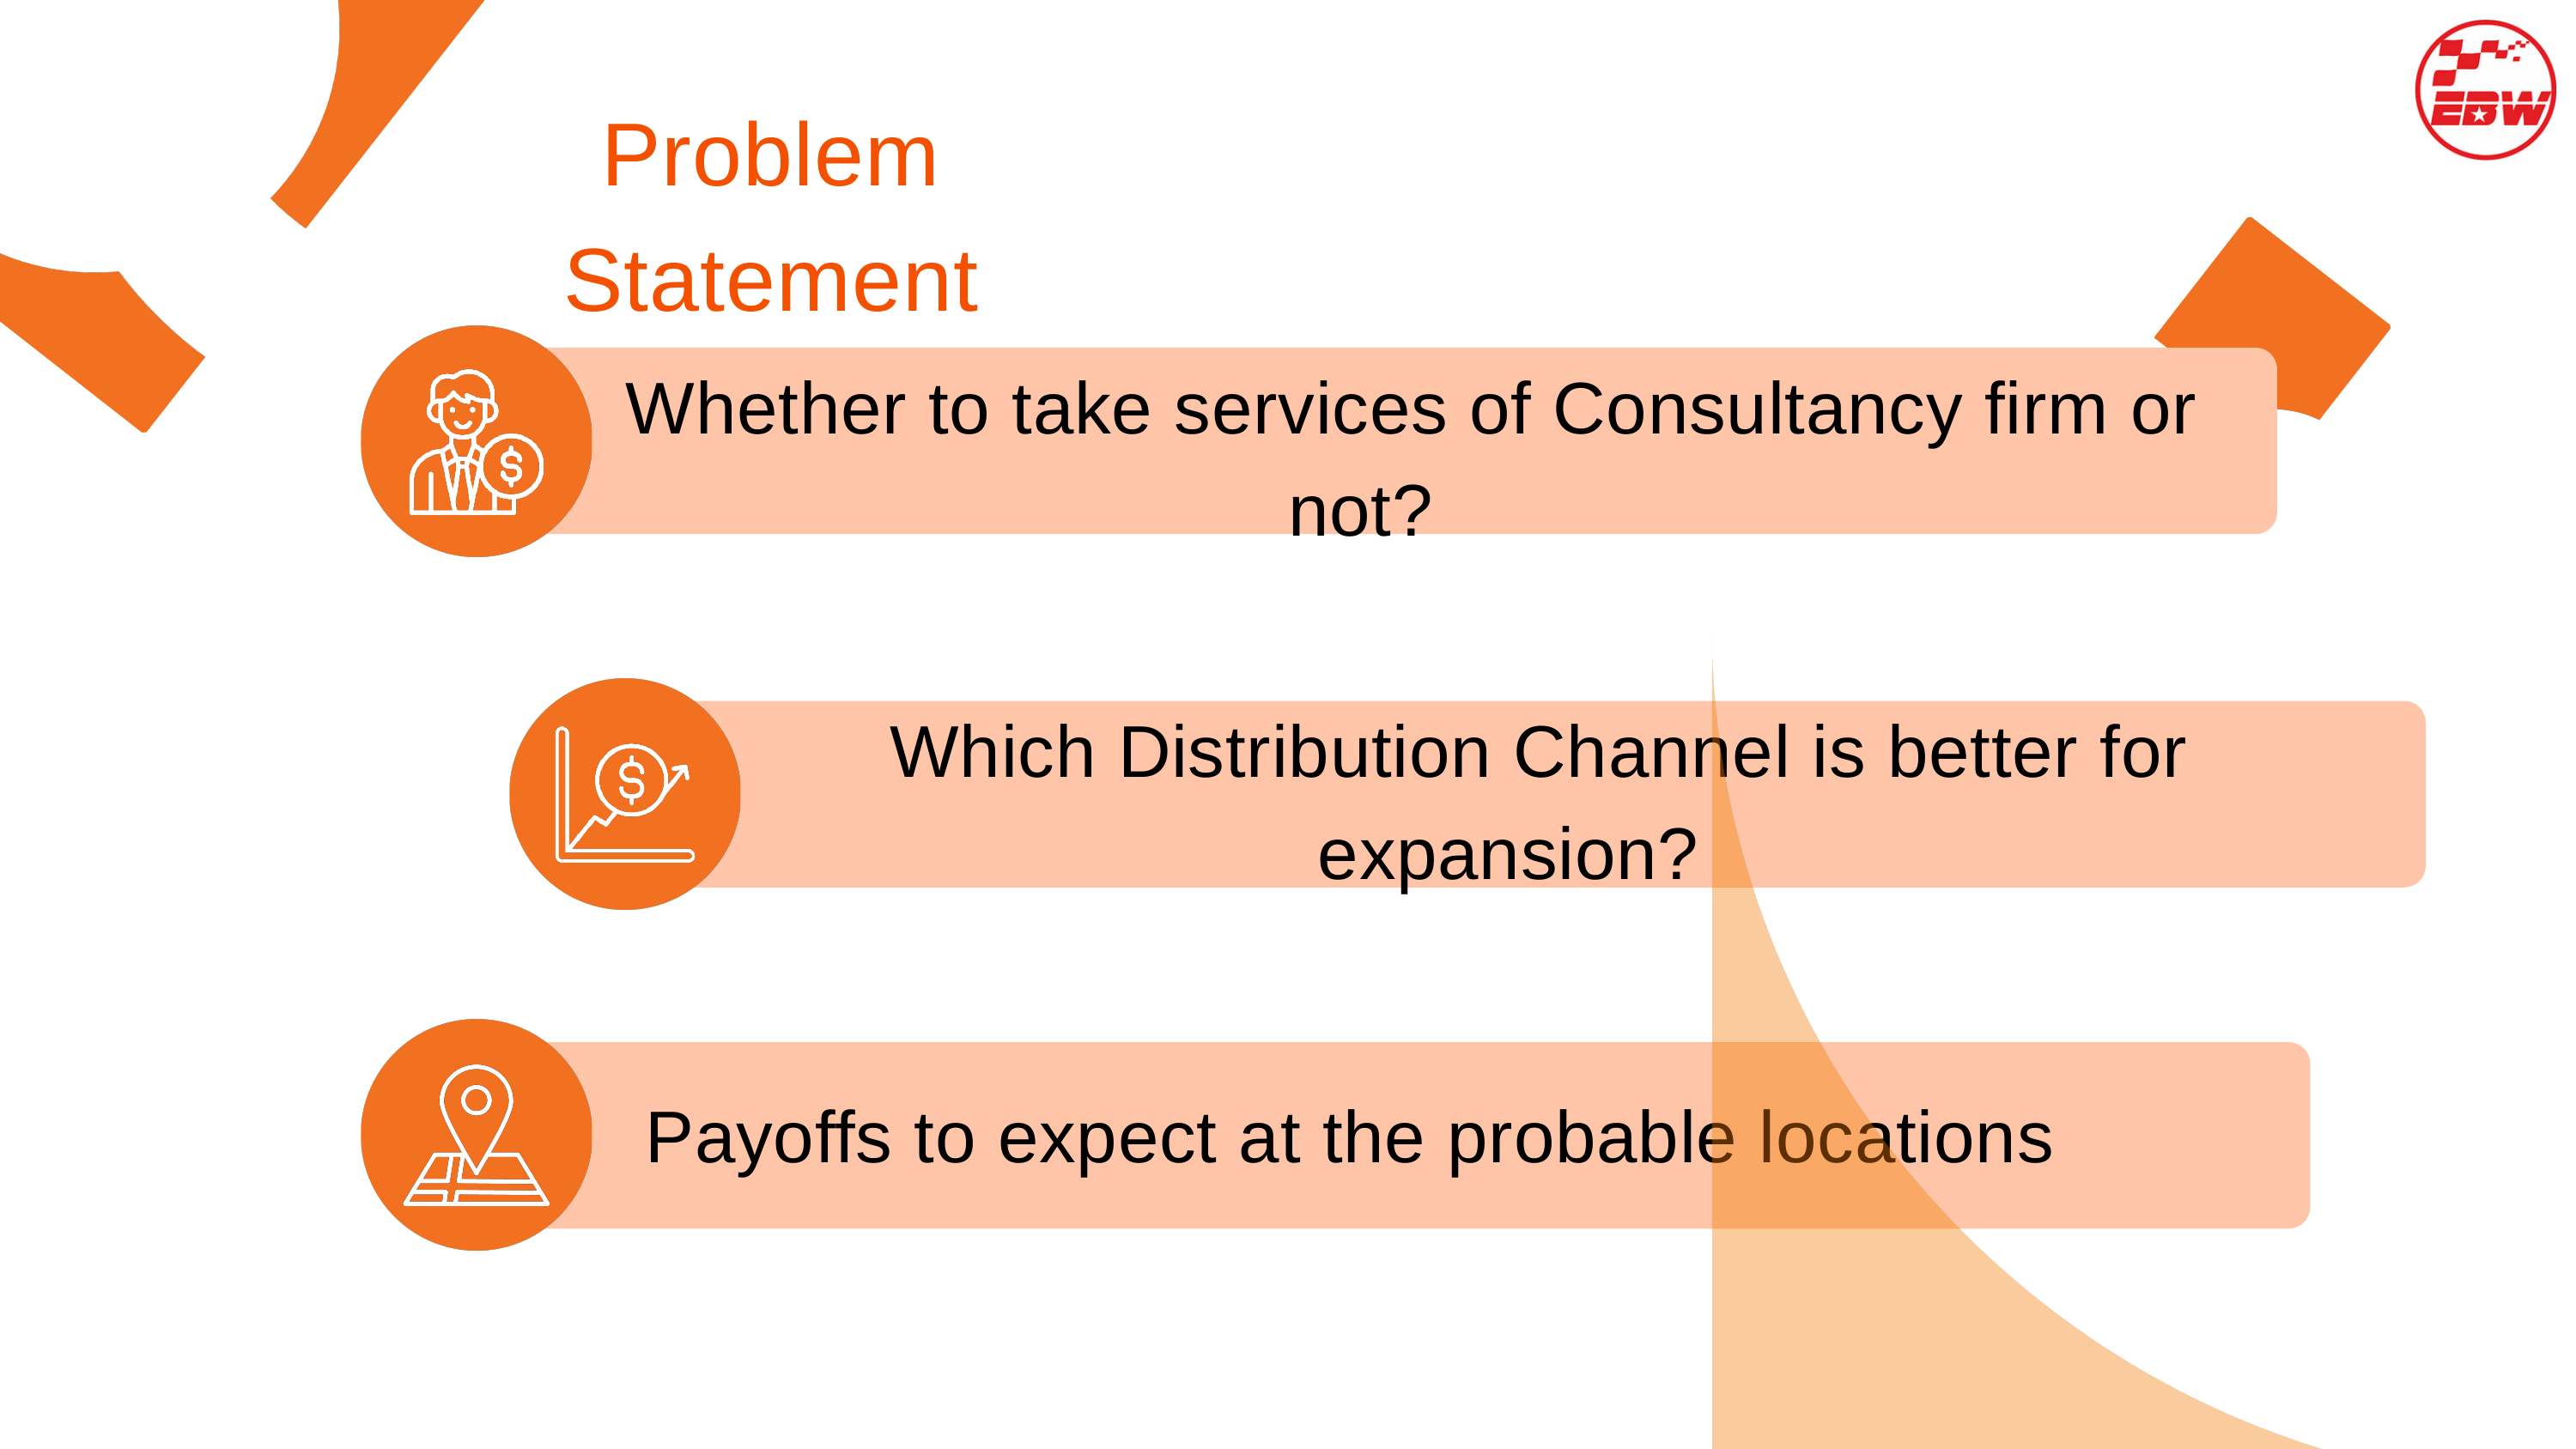

Problem Statement

     Whether to take services of Consultancy firm or not?

   Which Distribution Channel is better for expansion?

      Payoffs to expect at the probable locations